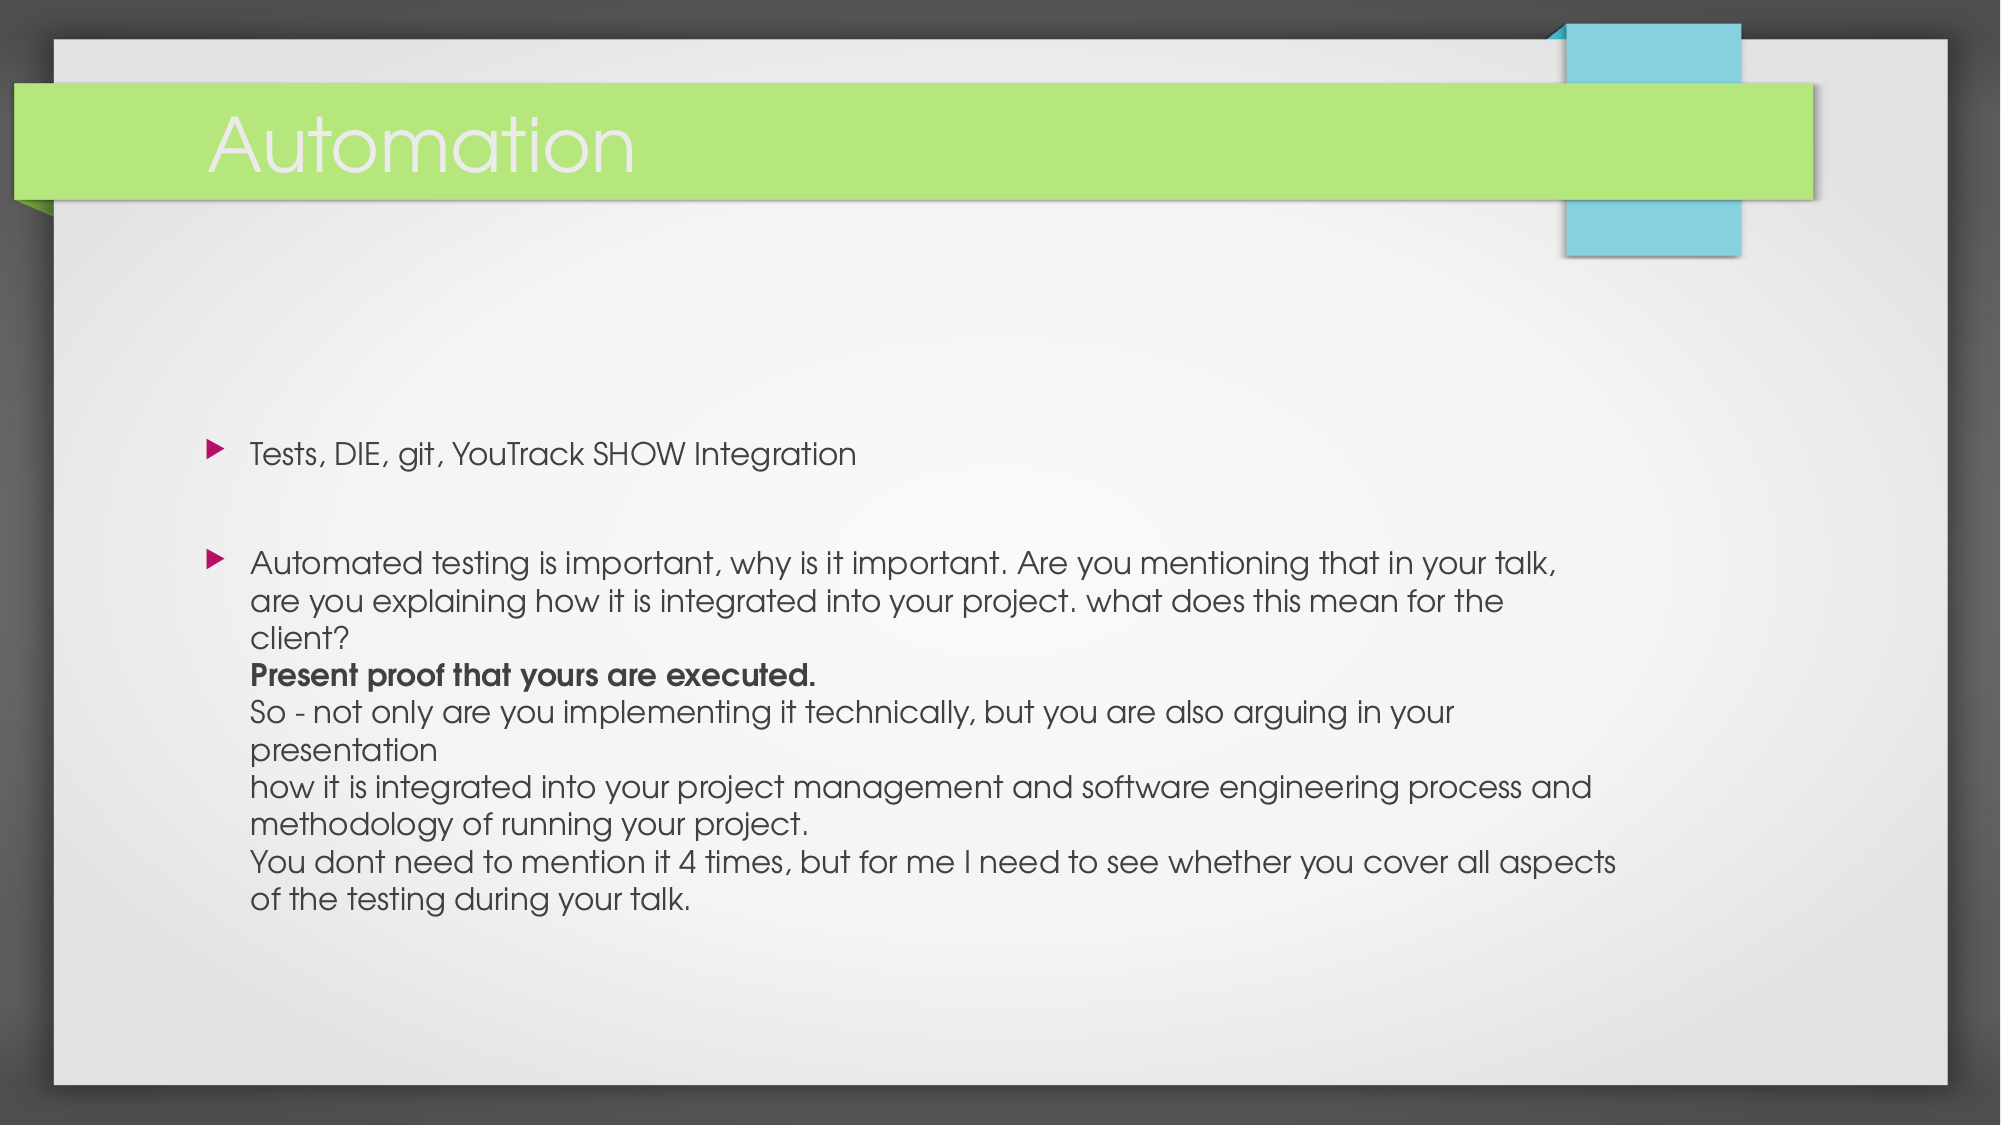

Automation

Tests, DIE, git, YouTrack SHOW Integration

Automated testing is important, why is it important. Are you mentioning that in your talk, 
are you explaining how it is integrated into your project. what does this mean for the client? 
Present proof that yours are executed. 
So - not only are you implementing it technically, but you are also arguing in your presentation 
how it is integrated into your project management and software engineering process and 
methodology of running your project. 
You dont need to mention it 4 times, but for me I need to see whether you cover all aspects
of the testing during your talk.